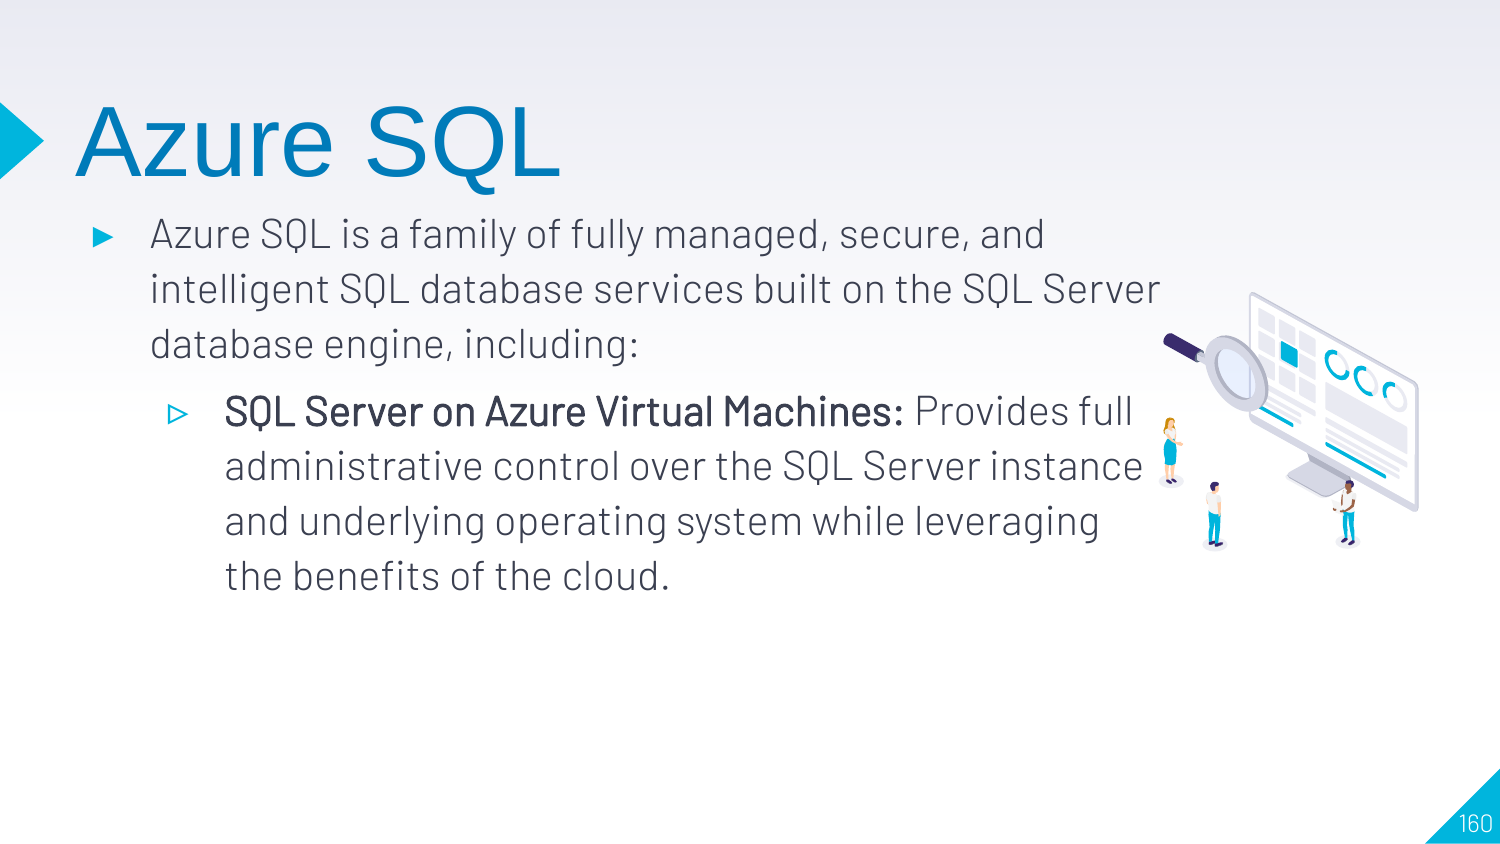

# Azure SQL
Azure SQL is a family of fully managed, secure, and intelligent SQL database services built on the SQL Server database engine, including:
SQL Server on Azure Virtual Machines: Provides full administrative control over the SQL Server instance and underlying operating system while leveraging the benefits of the cloud.

160